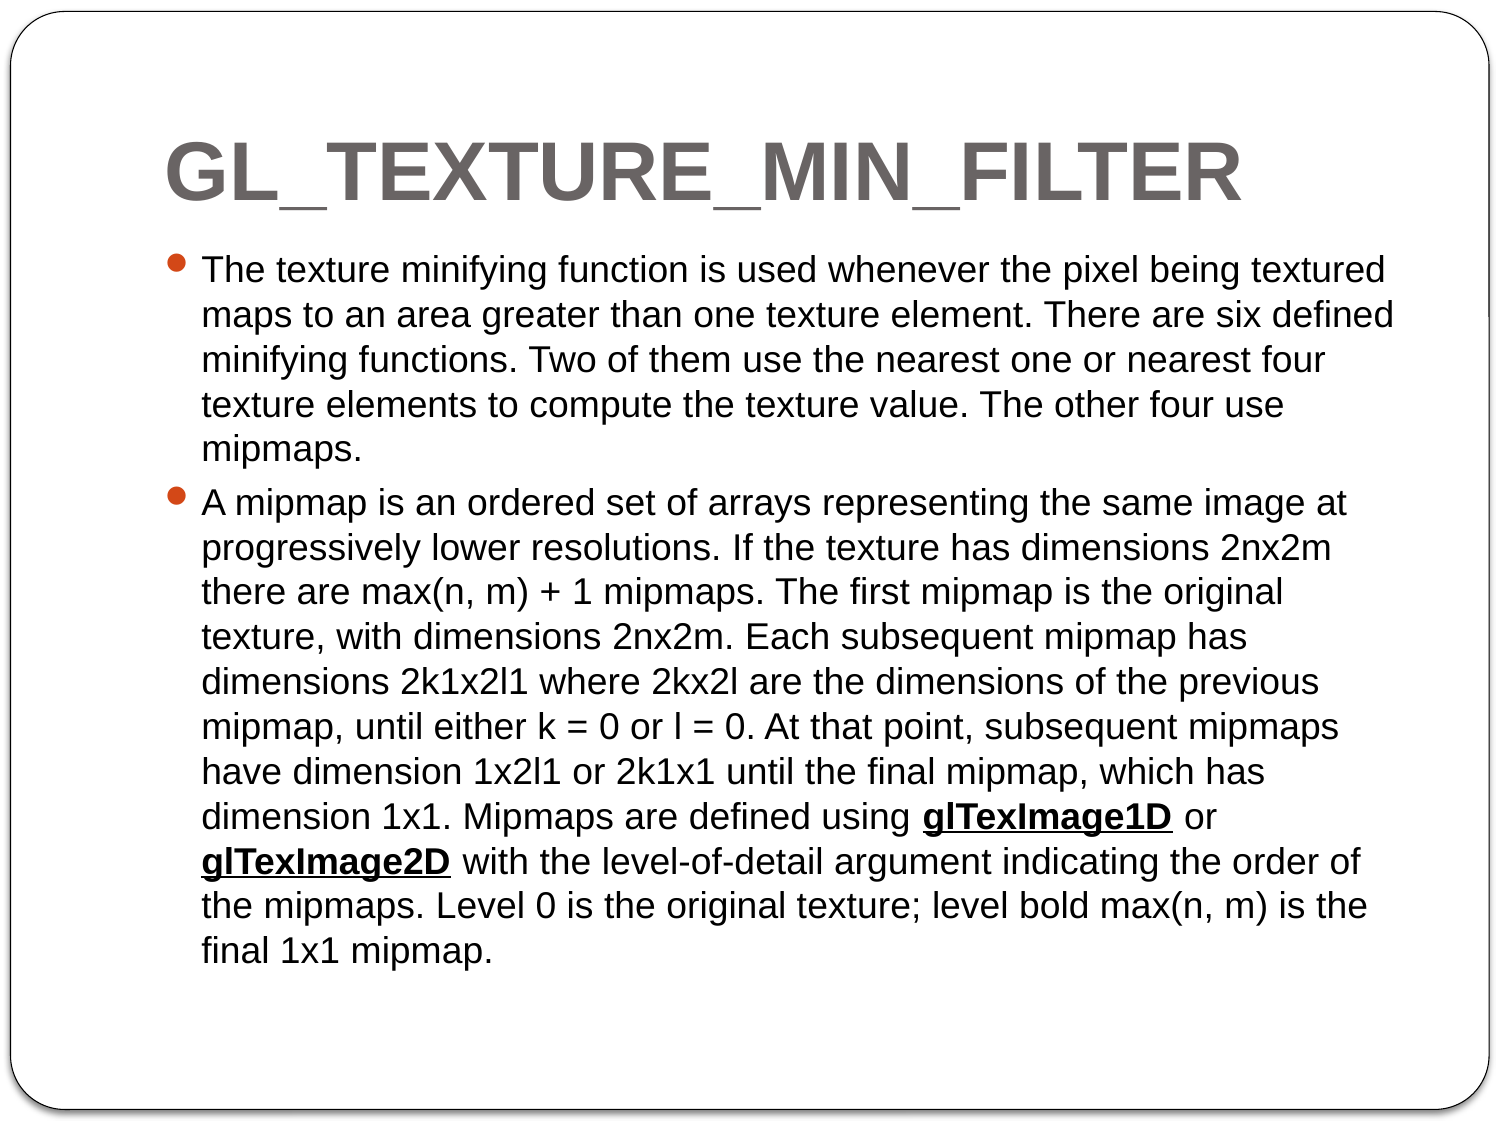

# GL_TEXTURE_MIN_FILTER
The texture minifying function is used whenever the pixel being textured maps to an area greater than one texture element. There are six defined minifying functions. Two of them use the nearest one or nearest four texture elements to compute the texture value. The other four use mipmaps.
A mipmap is an ordered set of arrays representing the same image at progressively lower resolutions. If the texture has dimensions 2nx2m there are max(n, m) + 1 mipmaps. The first mipmap is the original texture, with dimensions 2nx2m. Each subsequent mipmap has dimensions 2k1x2l1 where 2kx2l are the dimensions of the previous mipmap, until either k = 0 or l = 0. At that point, subsequent mipmaps have dimension 1x2l1 or 2k1x1 until the final mipmap, which has dimension 1x1. Mipmaps are defined using glTexImage1D or glTexImage2D with the level-of-detail argument indicating the order of the mipmaps. Level 0 is the original texture; level bold max(n, m) is the final 1x1 mipmap.